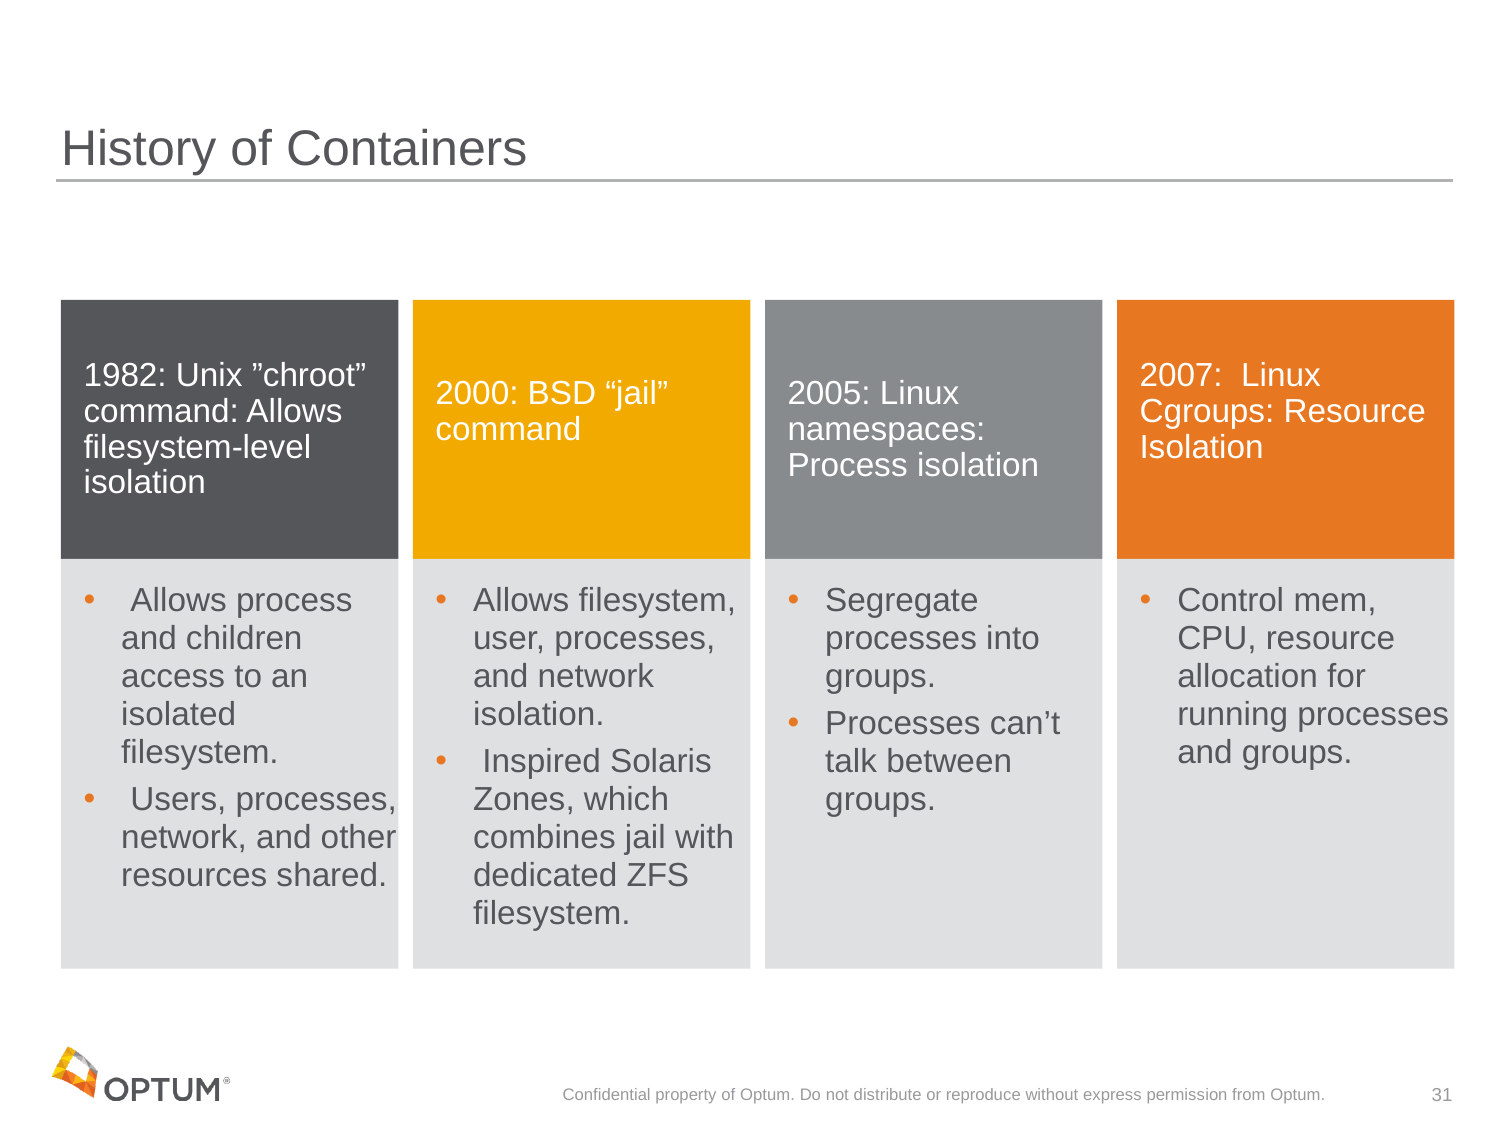

# History of Containers
1982: Unix ”chroot” command: Allows filesystem-level isolation
2000: BSD “jail” command

2005: Linux namespaces: Process isolation
2007:  Linux Cgroups: Resource Isolation

 Allows process and children access to an isolated filesystem.
 Users, processes, network, and other resources shared.
Allows filesystem, user, processes, and network isolation.
 Inspired Solaris Zones, which combines jail with dedicated ZFS filesystem.

Segregate processes into groups.
Processes can’t talk between groups.

Control mem, CPU, resource allocation for running processes and groups.

Confidential property of Optum. Do not distribute or reproduce without express permission from Optum.
31